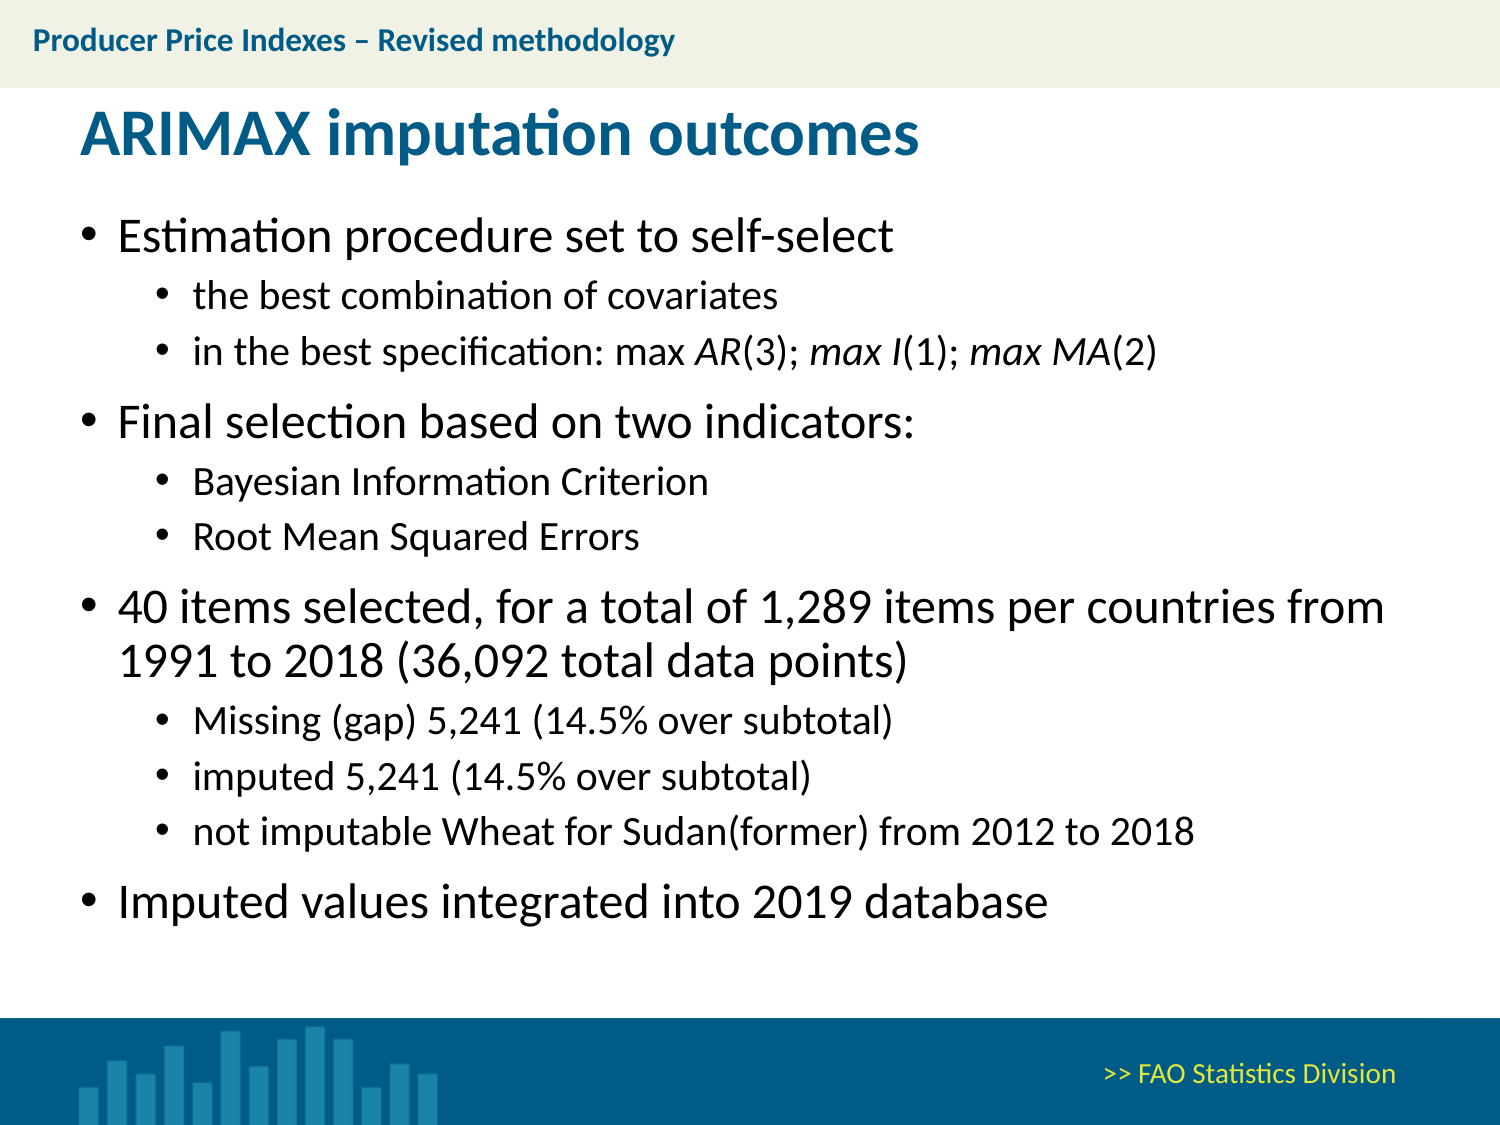

Producer Price Indexes – Revised methodology
ARIMAX imputation outcomes
Estimation procedure set to self-select
the best combination of covariates
in the best specification: max AR(3); max I(1); max MA(2)
Final selection based on two indicators:
Bayesian Information Criterion
Root Mean Squared Errors
40 items selected, for a total of 1,289 items per countries from 1991 to 2018 (36,092 total data points)
Missing (gap) 5,241 (14.5% over subtotal)
imputed 5,241 (14.5% over subtotal)
not imputable Wheat for Sudan(former) from 2012 to 2018
Imputed values integrated into 2019 database